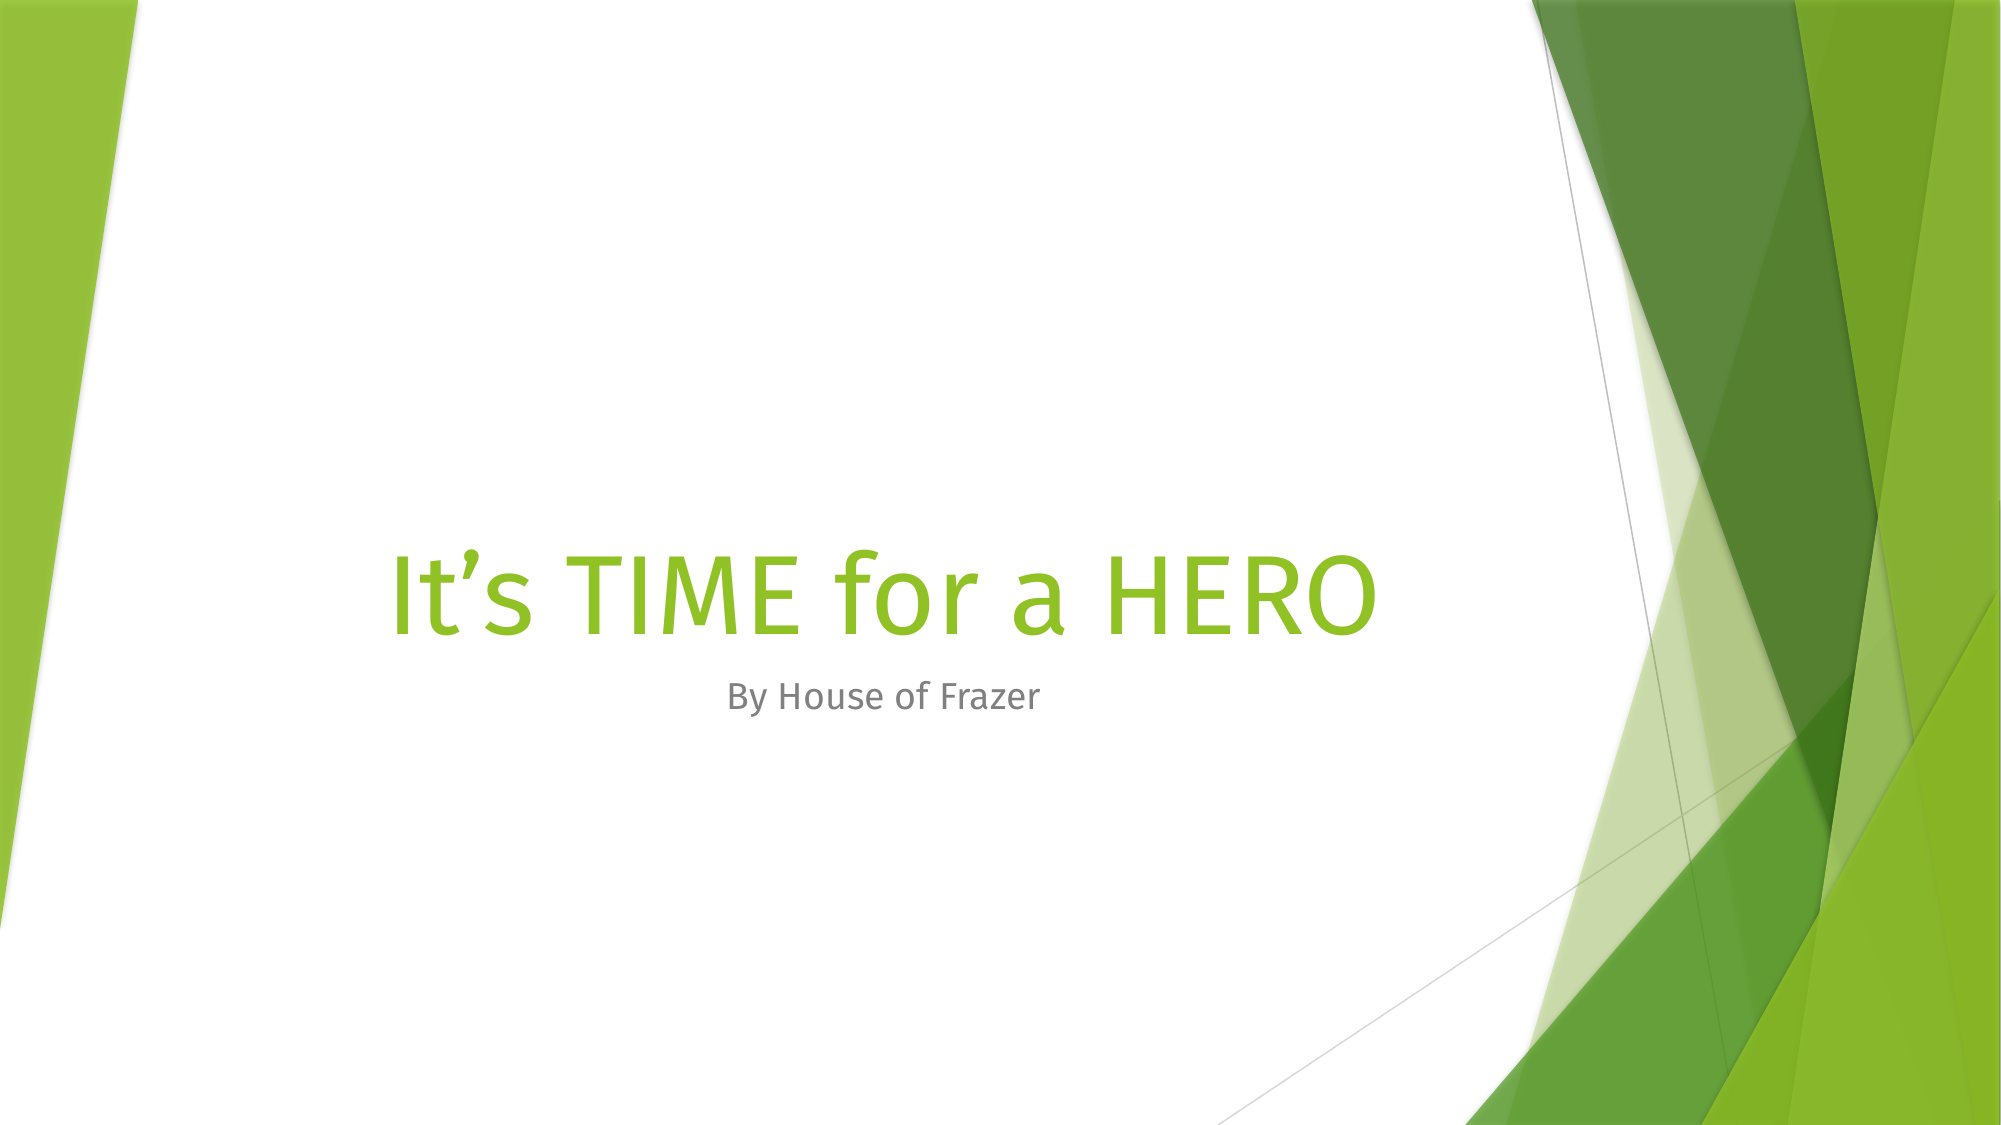

# It’s TIME for a HERO
By House of Frazer